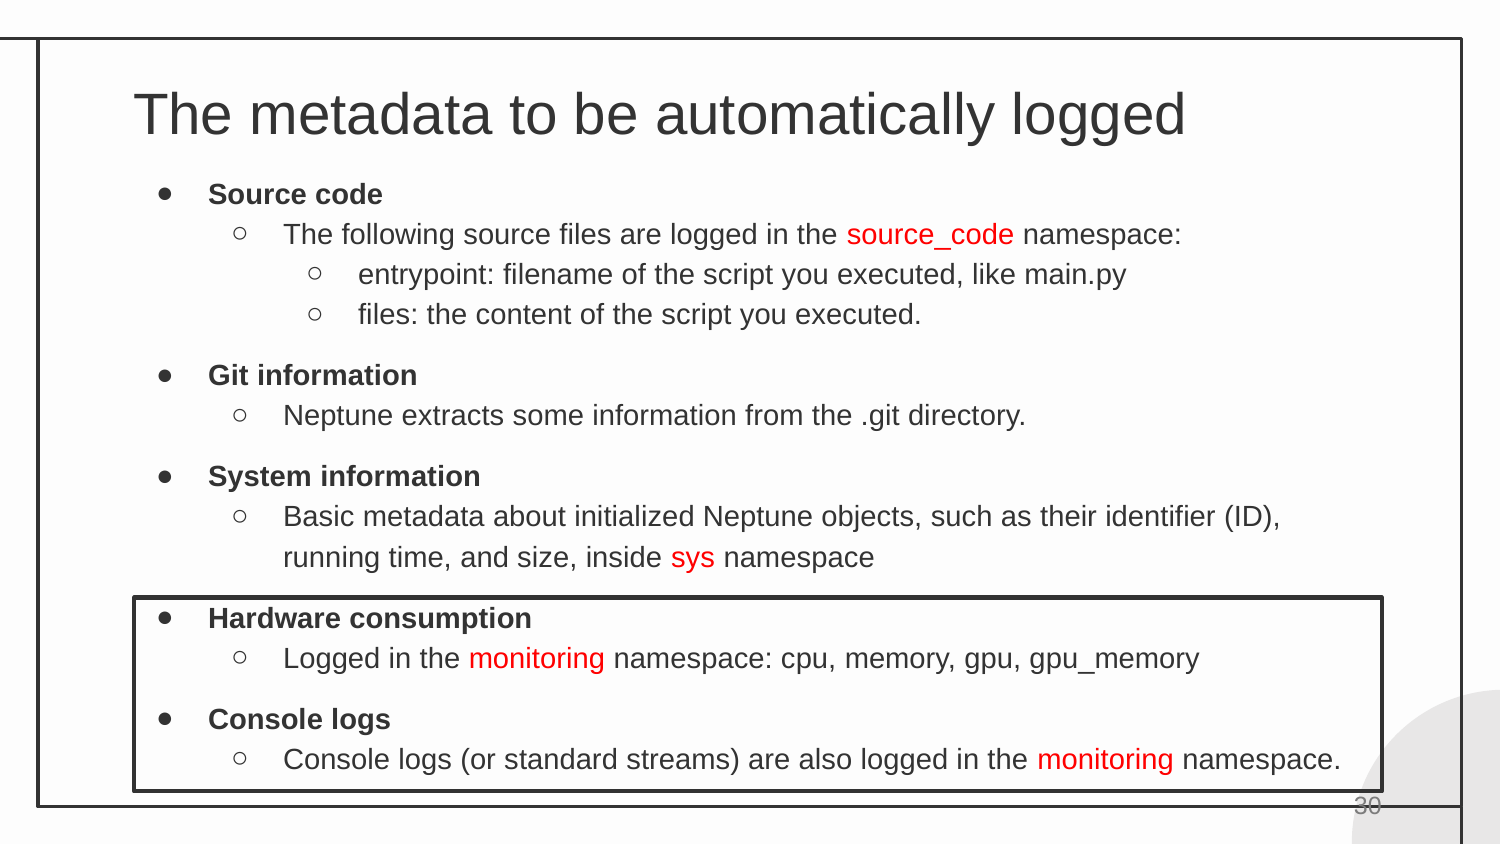

# The metadata to be automatically logged
Source code
The following source files are logged in the source_code namespace:
entrypoint: filename of the script you executed, like main.py
files: the content of the script you executed.
Git information
Neptune extracts some information from the .git directory.
System information
Basic metadata about initialized Neptune objects, such as their identifier (ID), running time, and size, inside sys namespace
Hardware consumption
Logged in the monitoring namespace: cpu, memory, gpu, gpu_memory
Console logs
Console logs (or standard streams) are also logged in the monitoring namespace.

30